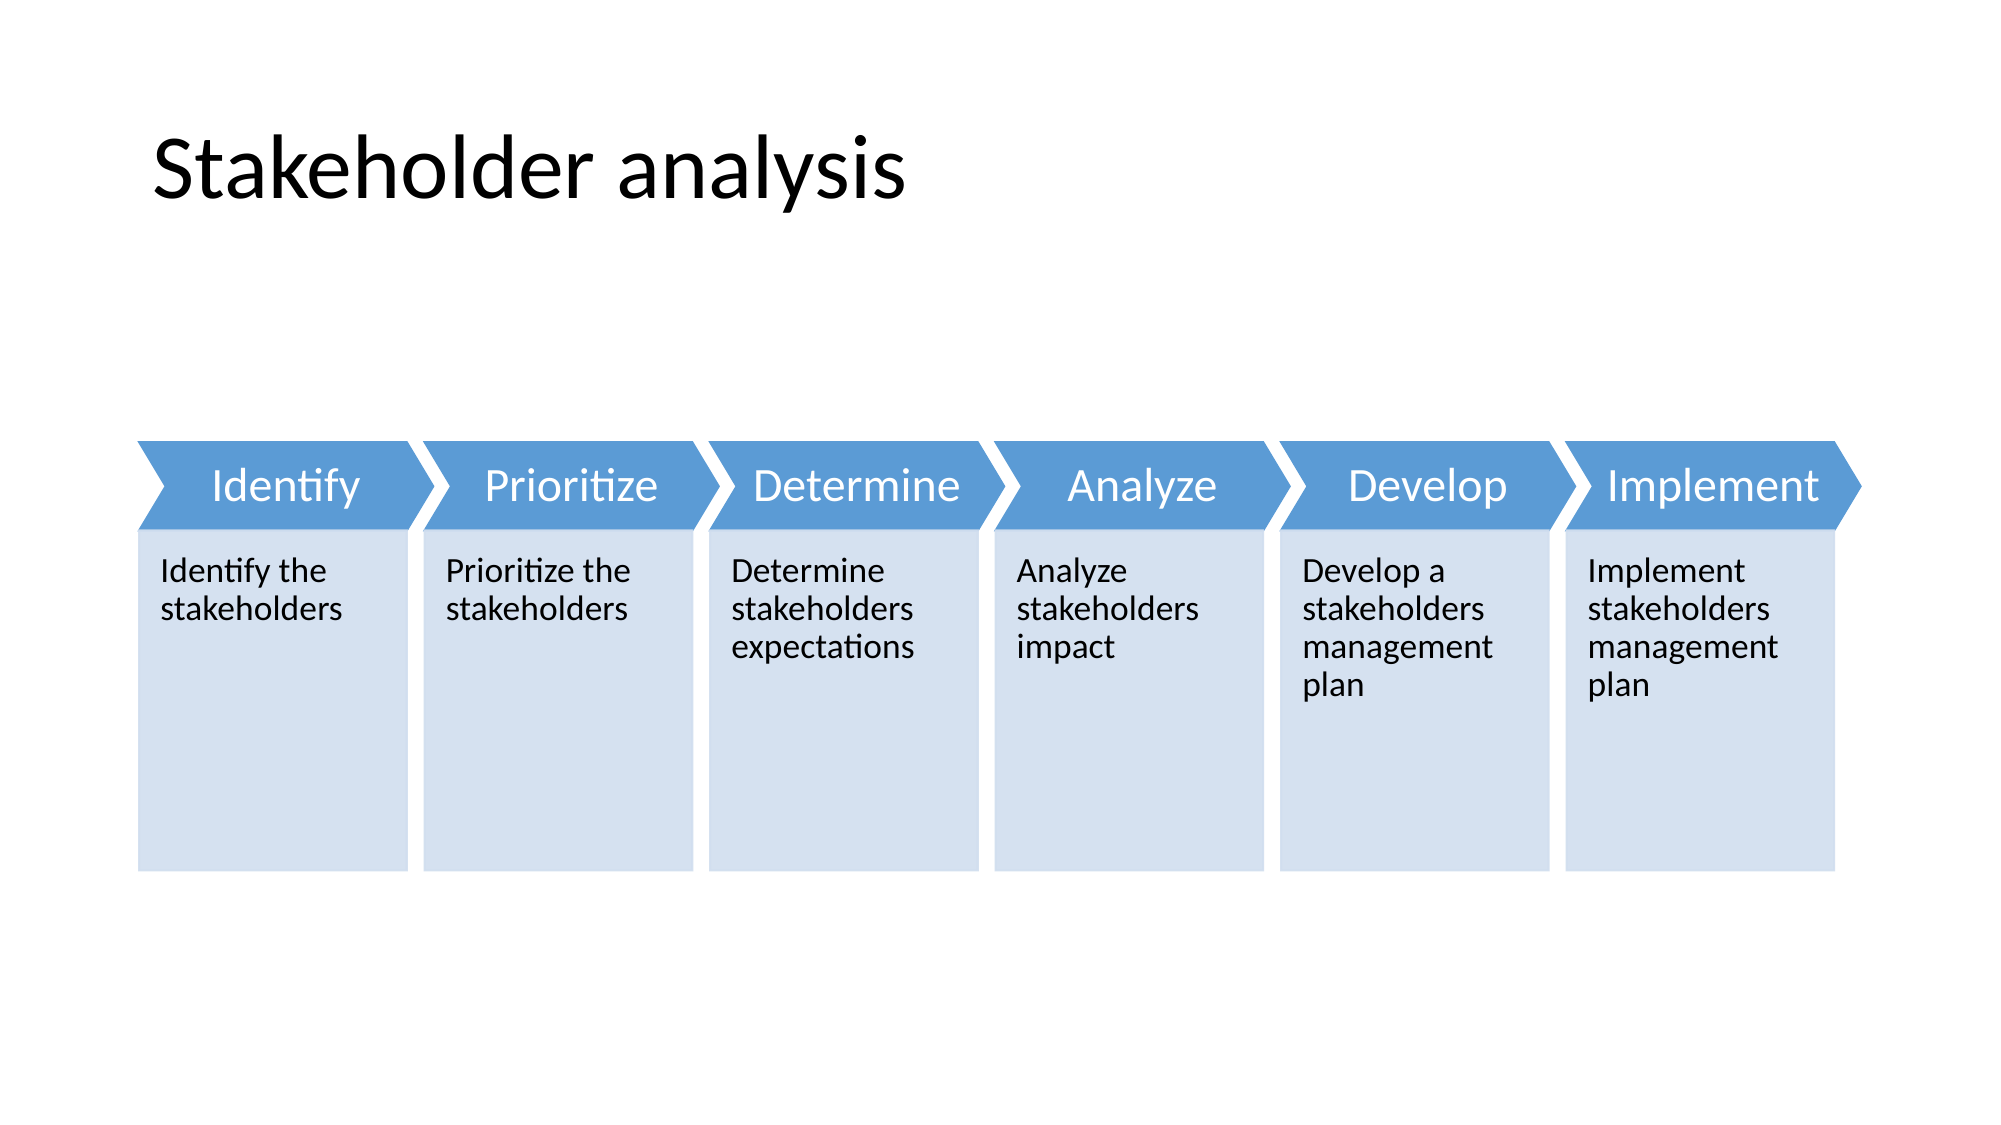

# Stakeholder analysis
Identify
Identify the stakeholders
Prioritize
Prioritize the stakeholders
Determine
Determine stakeholders expectations
Analyze
Analyze stakeholders impact
Develop
Develop a stakeholders management plan
Implement
Implement stakeholders management plan